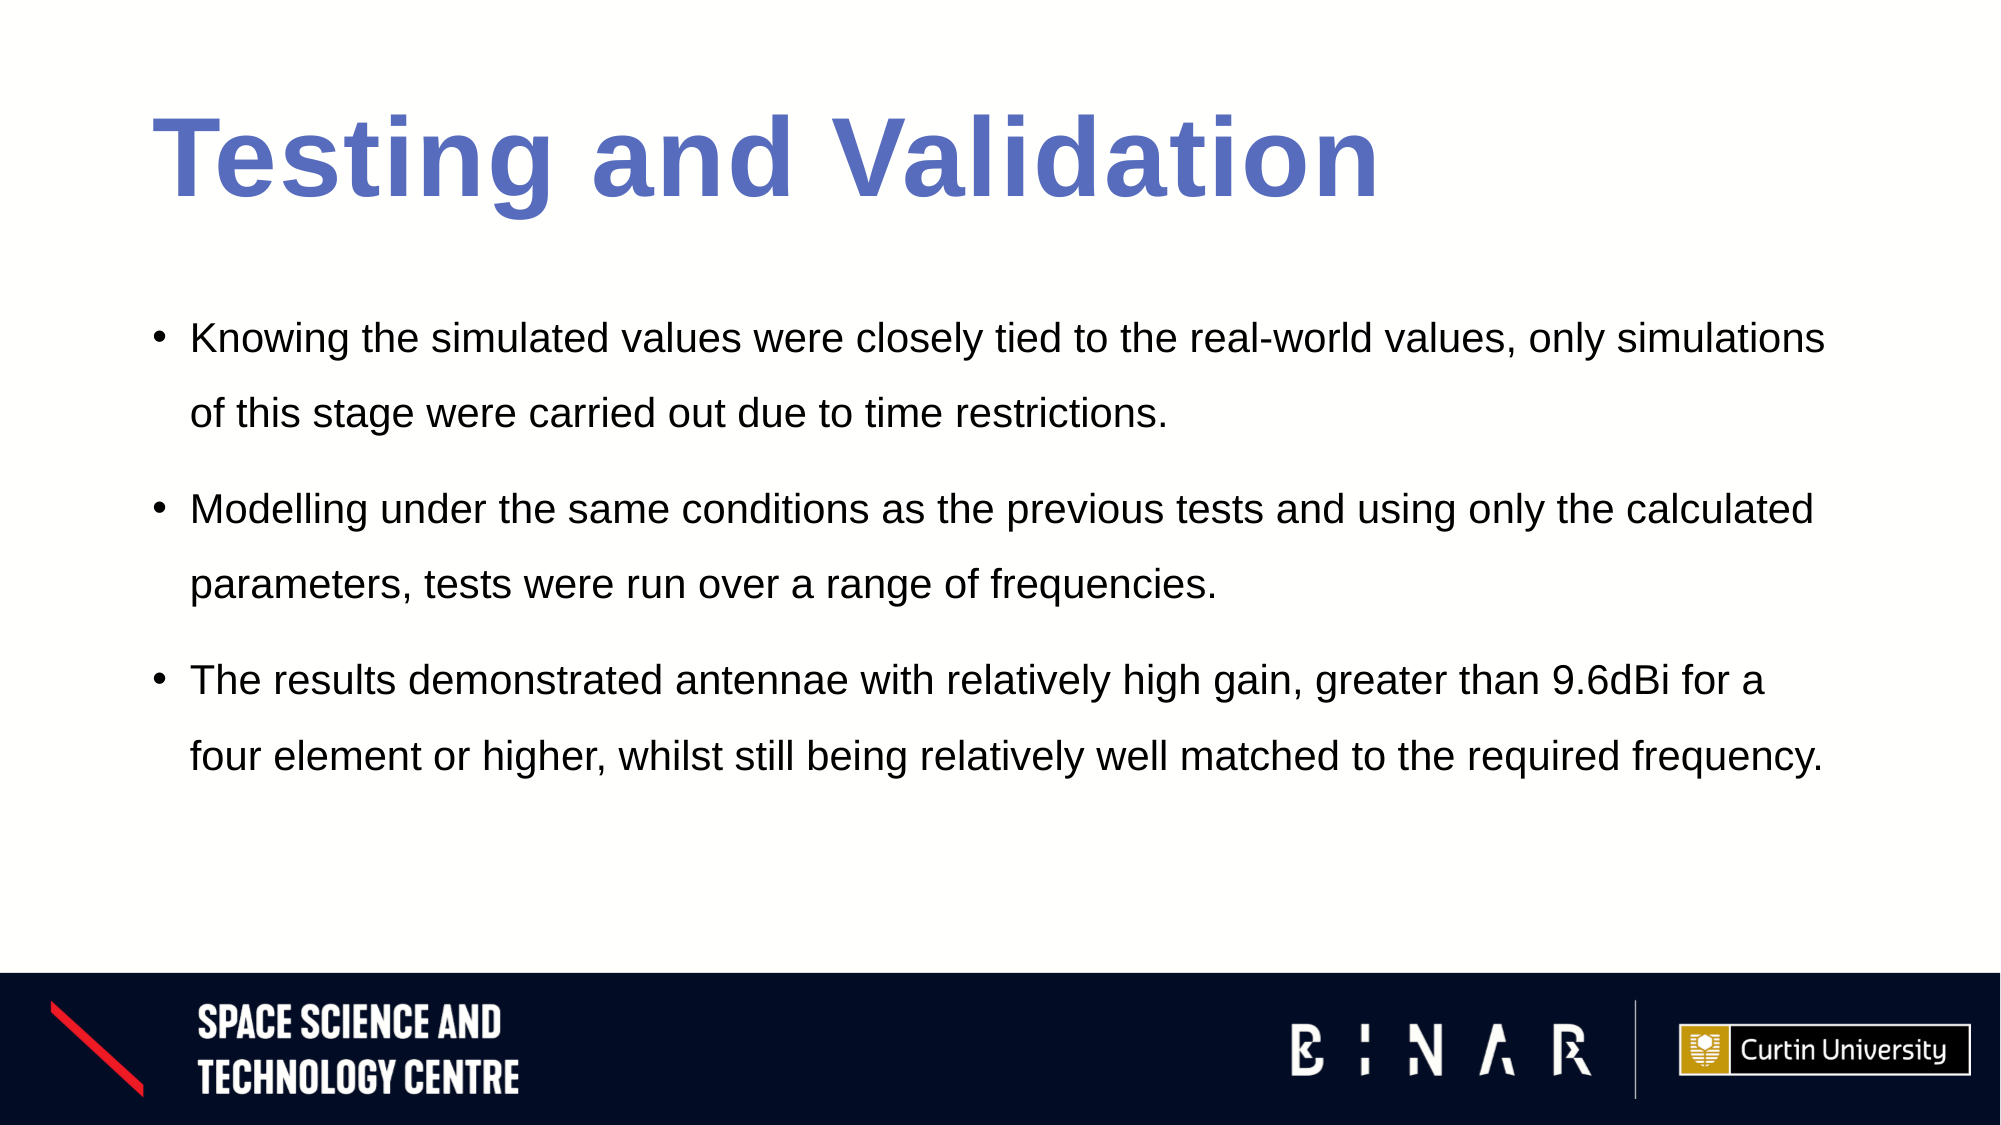

# Testing and Validation
Knowing the simulated values were closely tied to the real-world values, only simulations of this stage were carried out due to time restrictions.
Modelling under the same conditions as the previous tests and using only the calculated parameters, tests were run over a range of frequencies.
The results demonstrated antennae with relatively high gain, greater than 9.6dBi for a four element or higher, whilst still being relatively well matched to the required frequency.